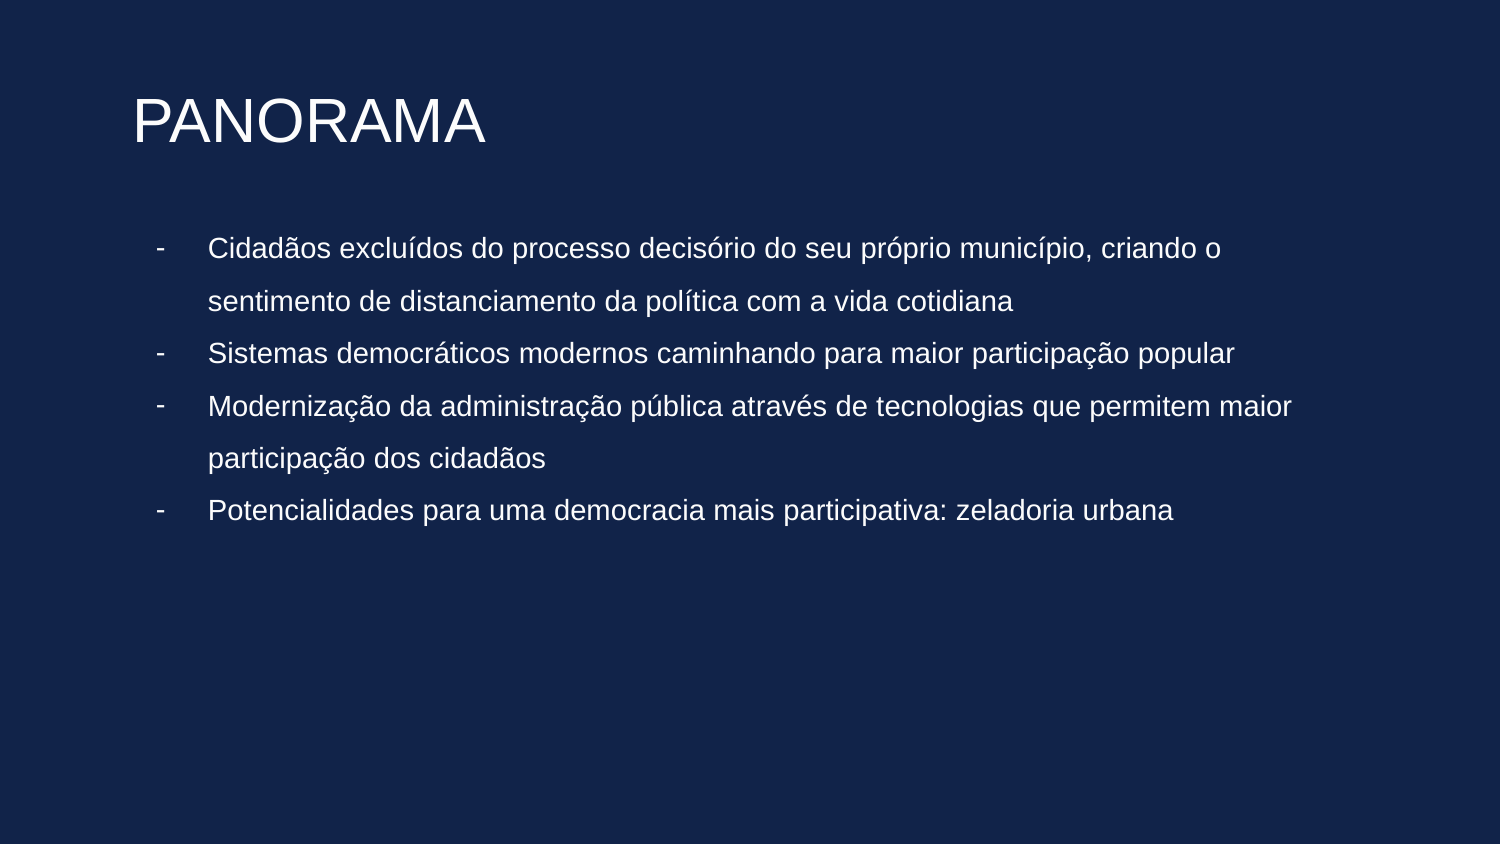

PANORAMA
Cidadãos excluídos do processo decisório do seu próprio município, criando o sentimento de distanciamento da política com a vida cotidiana
Sistemas democráticos modernos caminhando para maior participação popular
Modernização da administração pública através de tecnologias que permitem maior participação dos cidadãos
Potencialidades para uma democracia mais participativa: zeladoria urbana